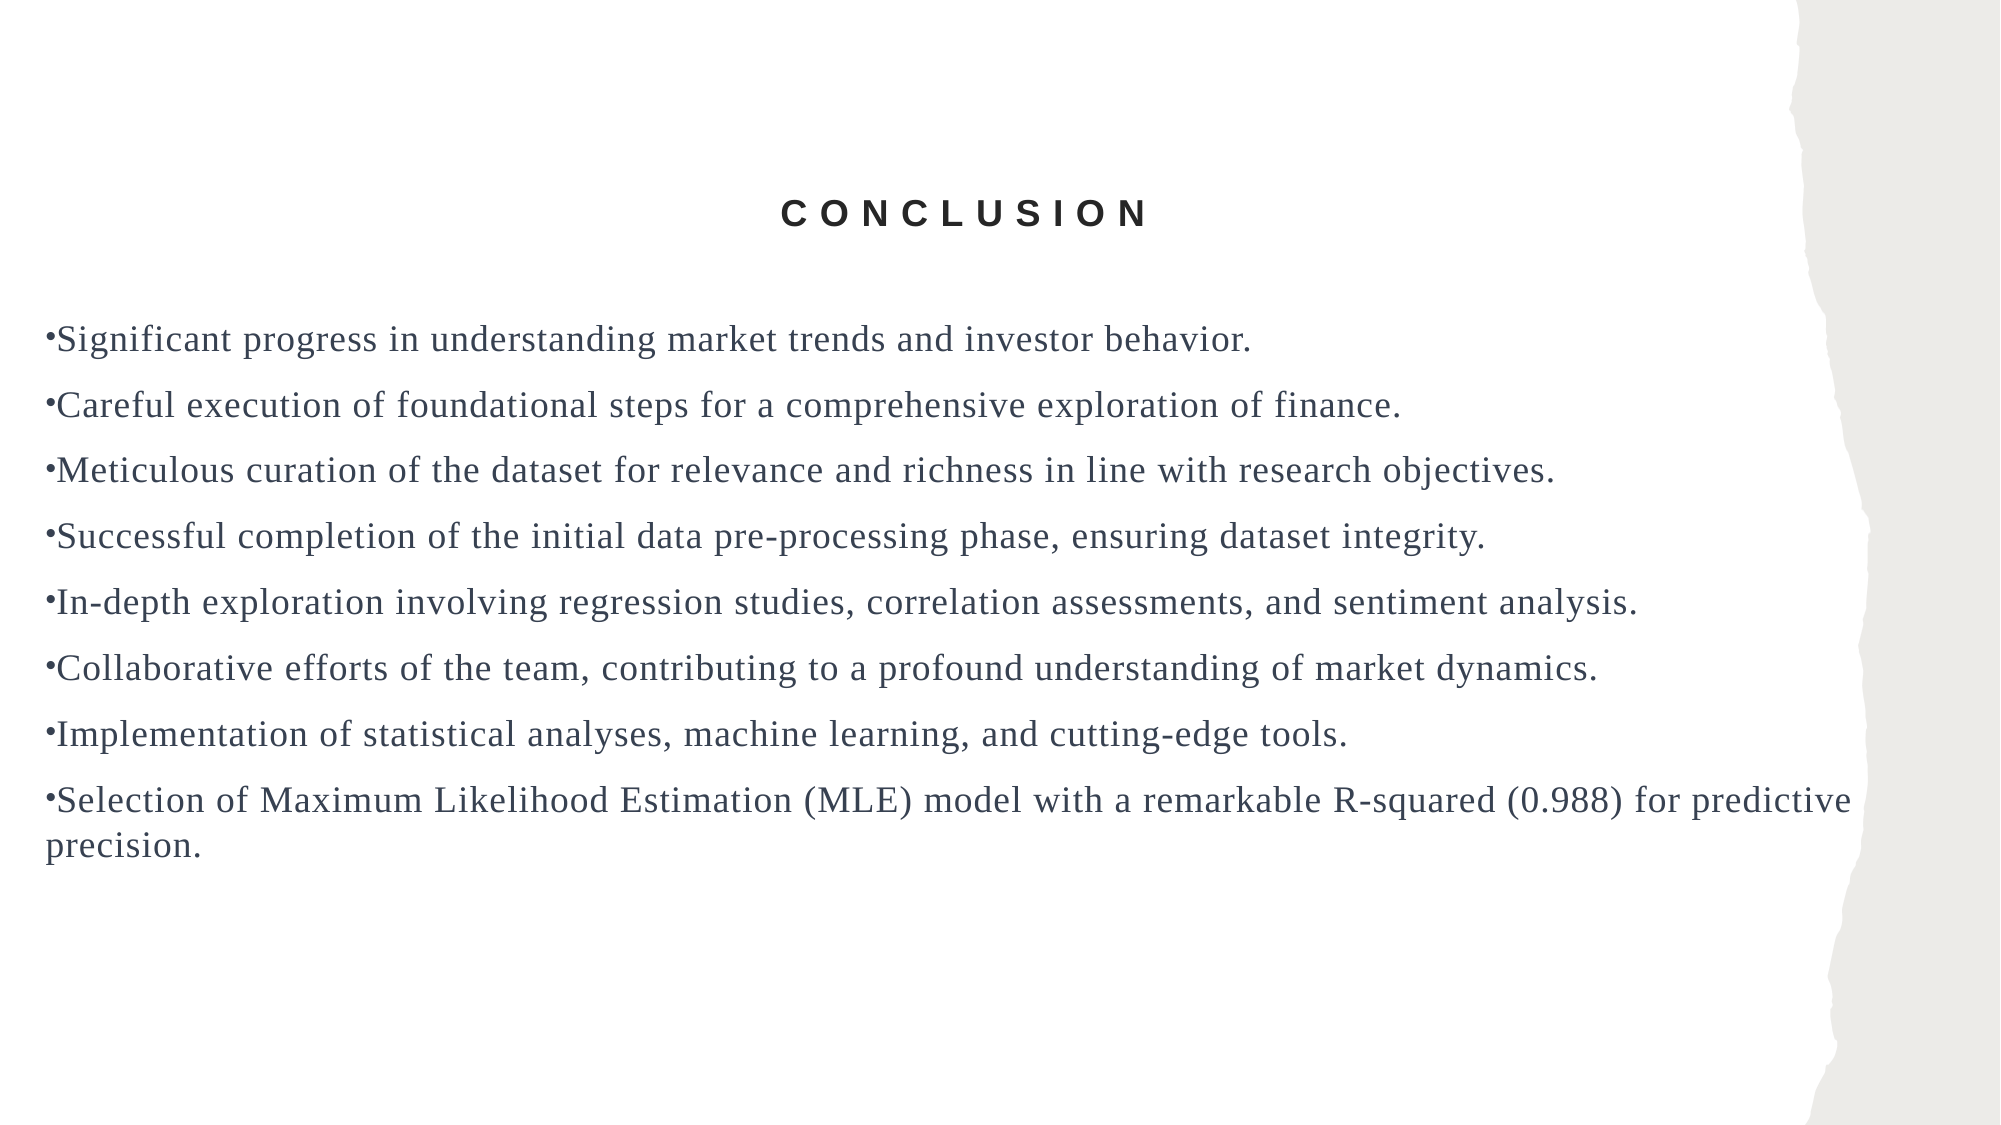

# CONCLUSION
Significant progress in understanding market trends and investor behavior.
Careful execution of foundational steps for a comprehensive exploration of finance.
Meticulous curation of the dataset for relevance and richness in line with research objectives.
Successful completion of the initial data pre-processing phase, ensuring dataset integrity.
In-depth exploration involving regression studies, correlation assessments, and sentiment analysis.
Collaborative efforts of the team, contributing to a profound understanding of market dynamics.
Implementation of statistical analyses, machine learning, and cutting-edge tools.
Selection of Maximum Likelihood Estimation (MLE) model with a remarkable R-squared (0.988) for predictive precision.